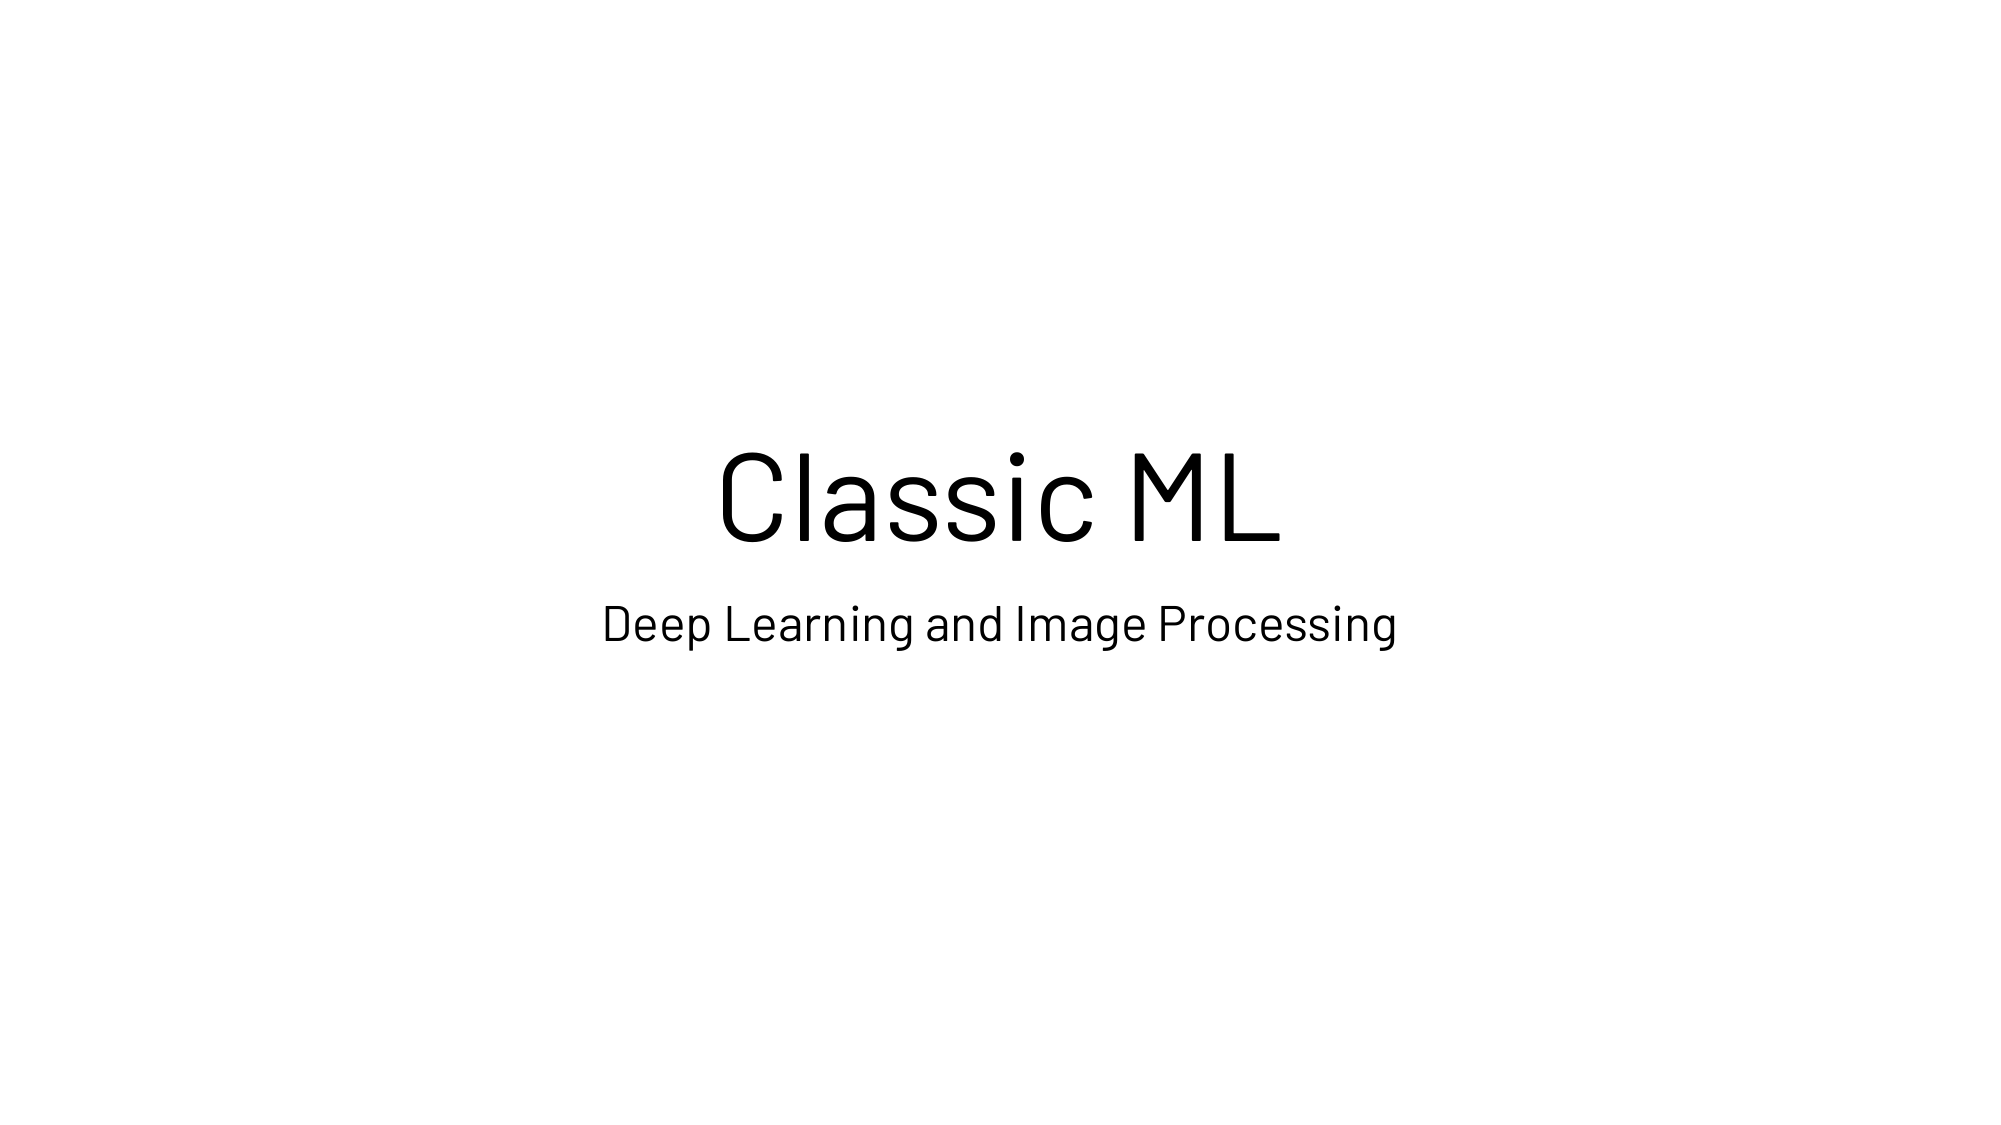

# Classic ML
Deep Learning and Image Processing